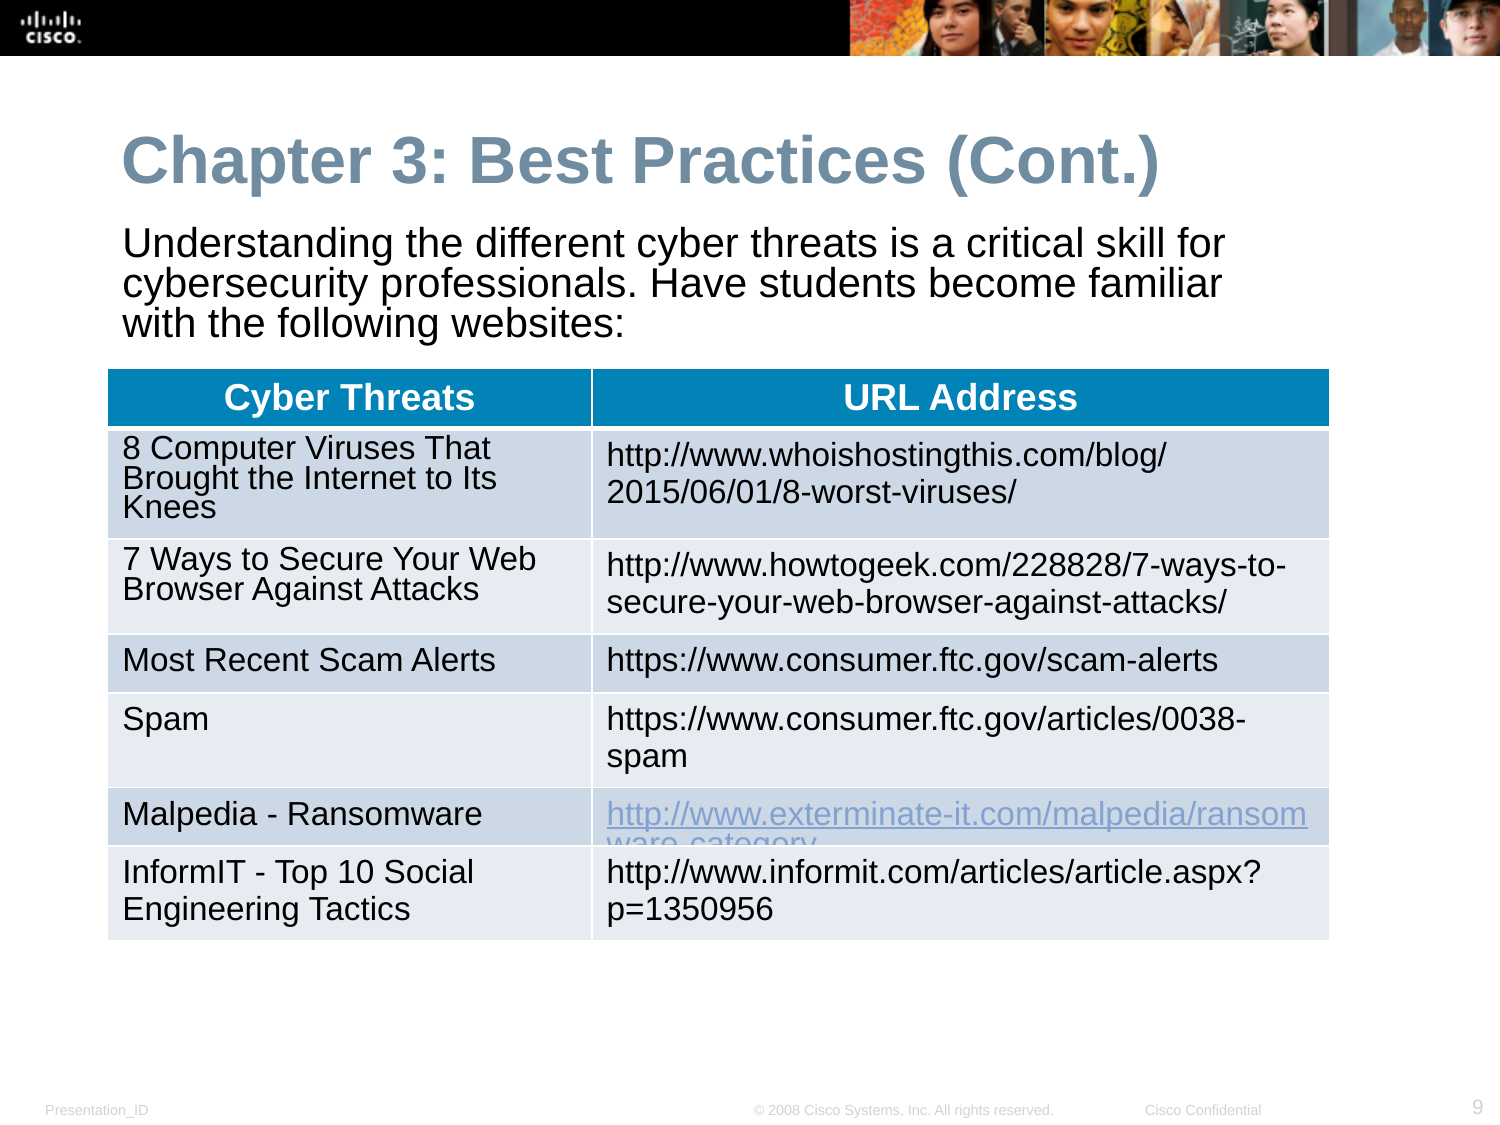

Chapter 3: Best Practices (Cont.)
Understanding the different cyber threats is a critical skill for cybersecurity professionals. Have students become familiar with the following websites:

| Cyber Threats | URL Address |
| --- | --- |
| 8 Computer Viruses That Brought the Internet to Its Knees | http://www.whoishostingthis.com/blog/2015/06/01/8-worst-viruses/ |
| 7 Ways to Secure Your Web Browser Against Attacks | http://www.howtogeek.com/228828/7-ways-to-secure-your-web-browser-against-attacks/ |
| Most Recent Scam Alerts | https://www.consumer.ftc.gov/scam-alerts |
| Spam | https://www.consumer.ftc.gov/articles/0038-spam |
| Malpedia - Ransomware | http://www.exterminate-it.com/malpedia/ransomware-category |
| InformIT - Top 10 Social Engineering Tactics | http://www.informit.com/articles/article.aspx?p=1350956 |